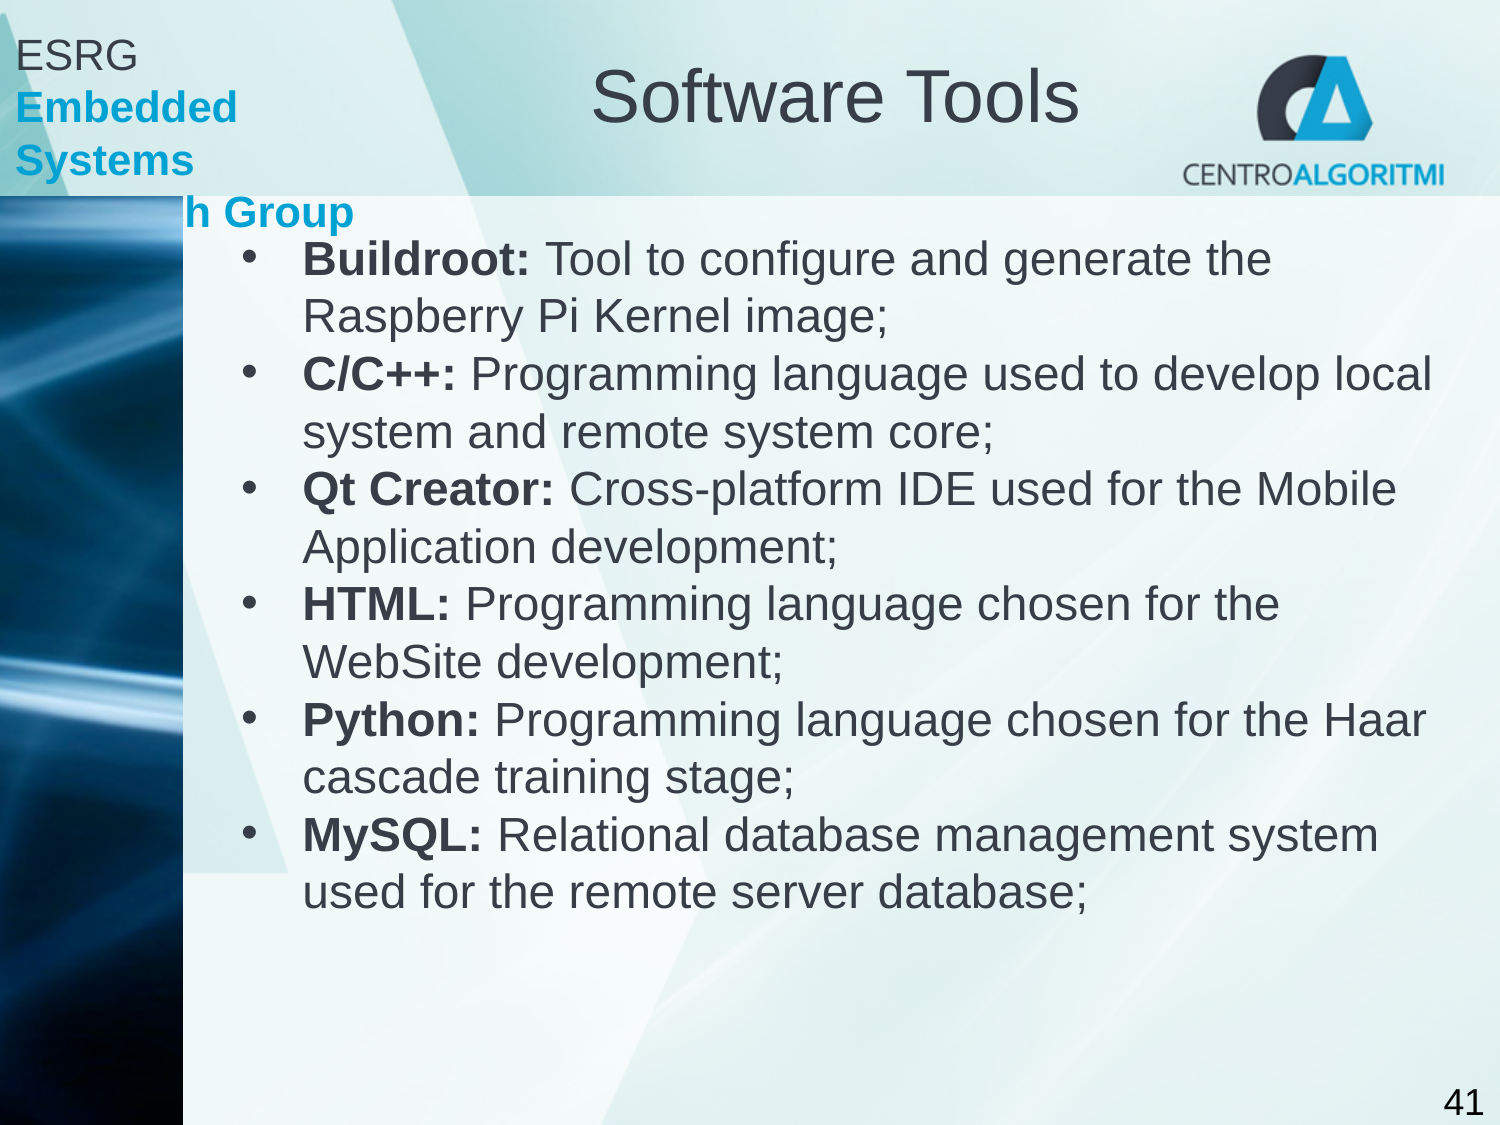

# Software Tools
Buildroot: Tool to configure and generate the Raspberry Pi Kernel image;
C/C++: Programming language used to develop local system and remote system core;
Qt Creator: Cross-platform IDE used for the Mobile Application development;
HTML: Programming language chosen for the WebSite development;
Python: Programming language chosen for the Haar cascade training stage;
MySQL: Relational database management system used for the remote server database;
41